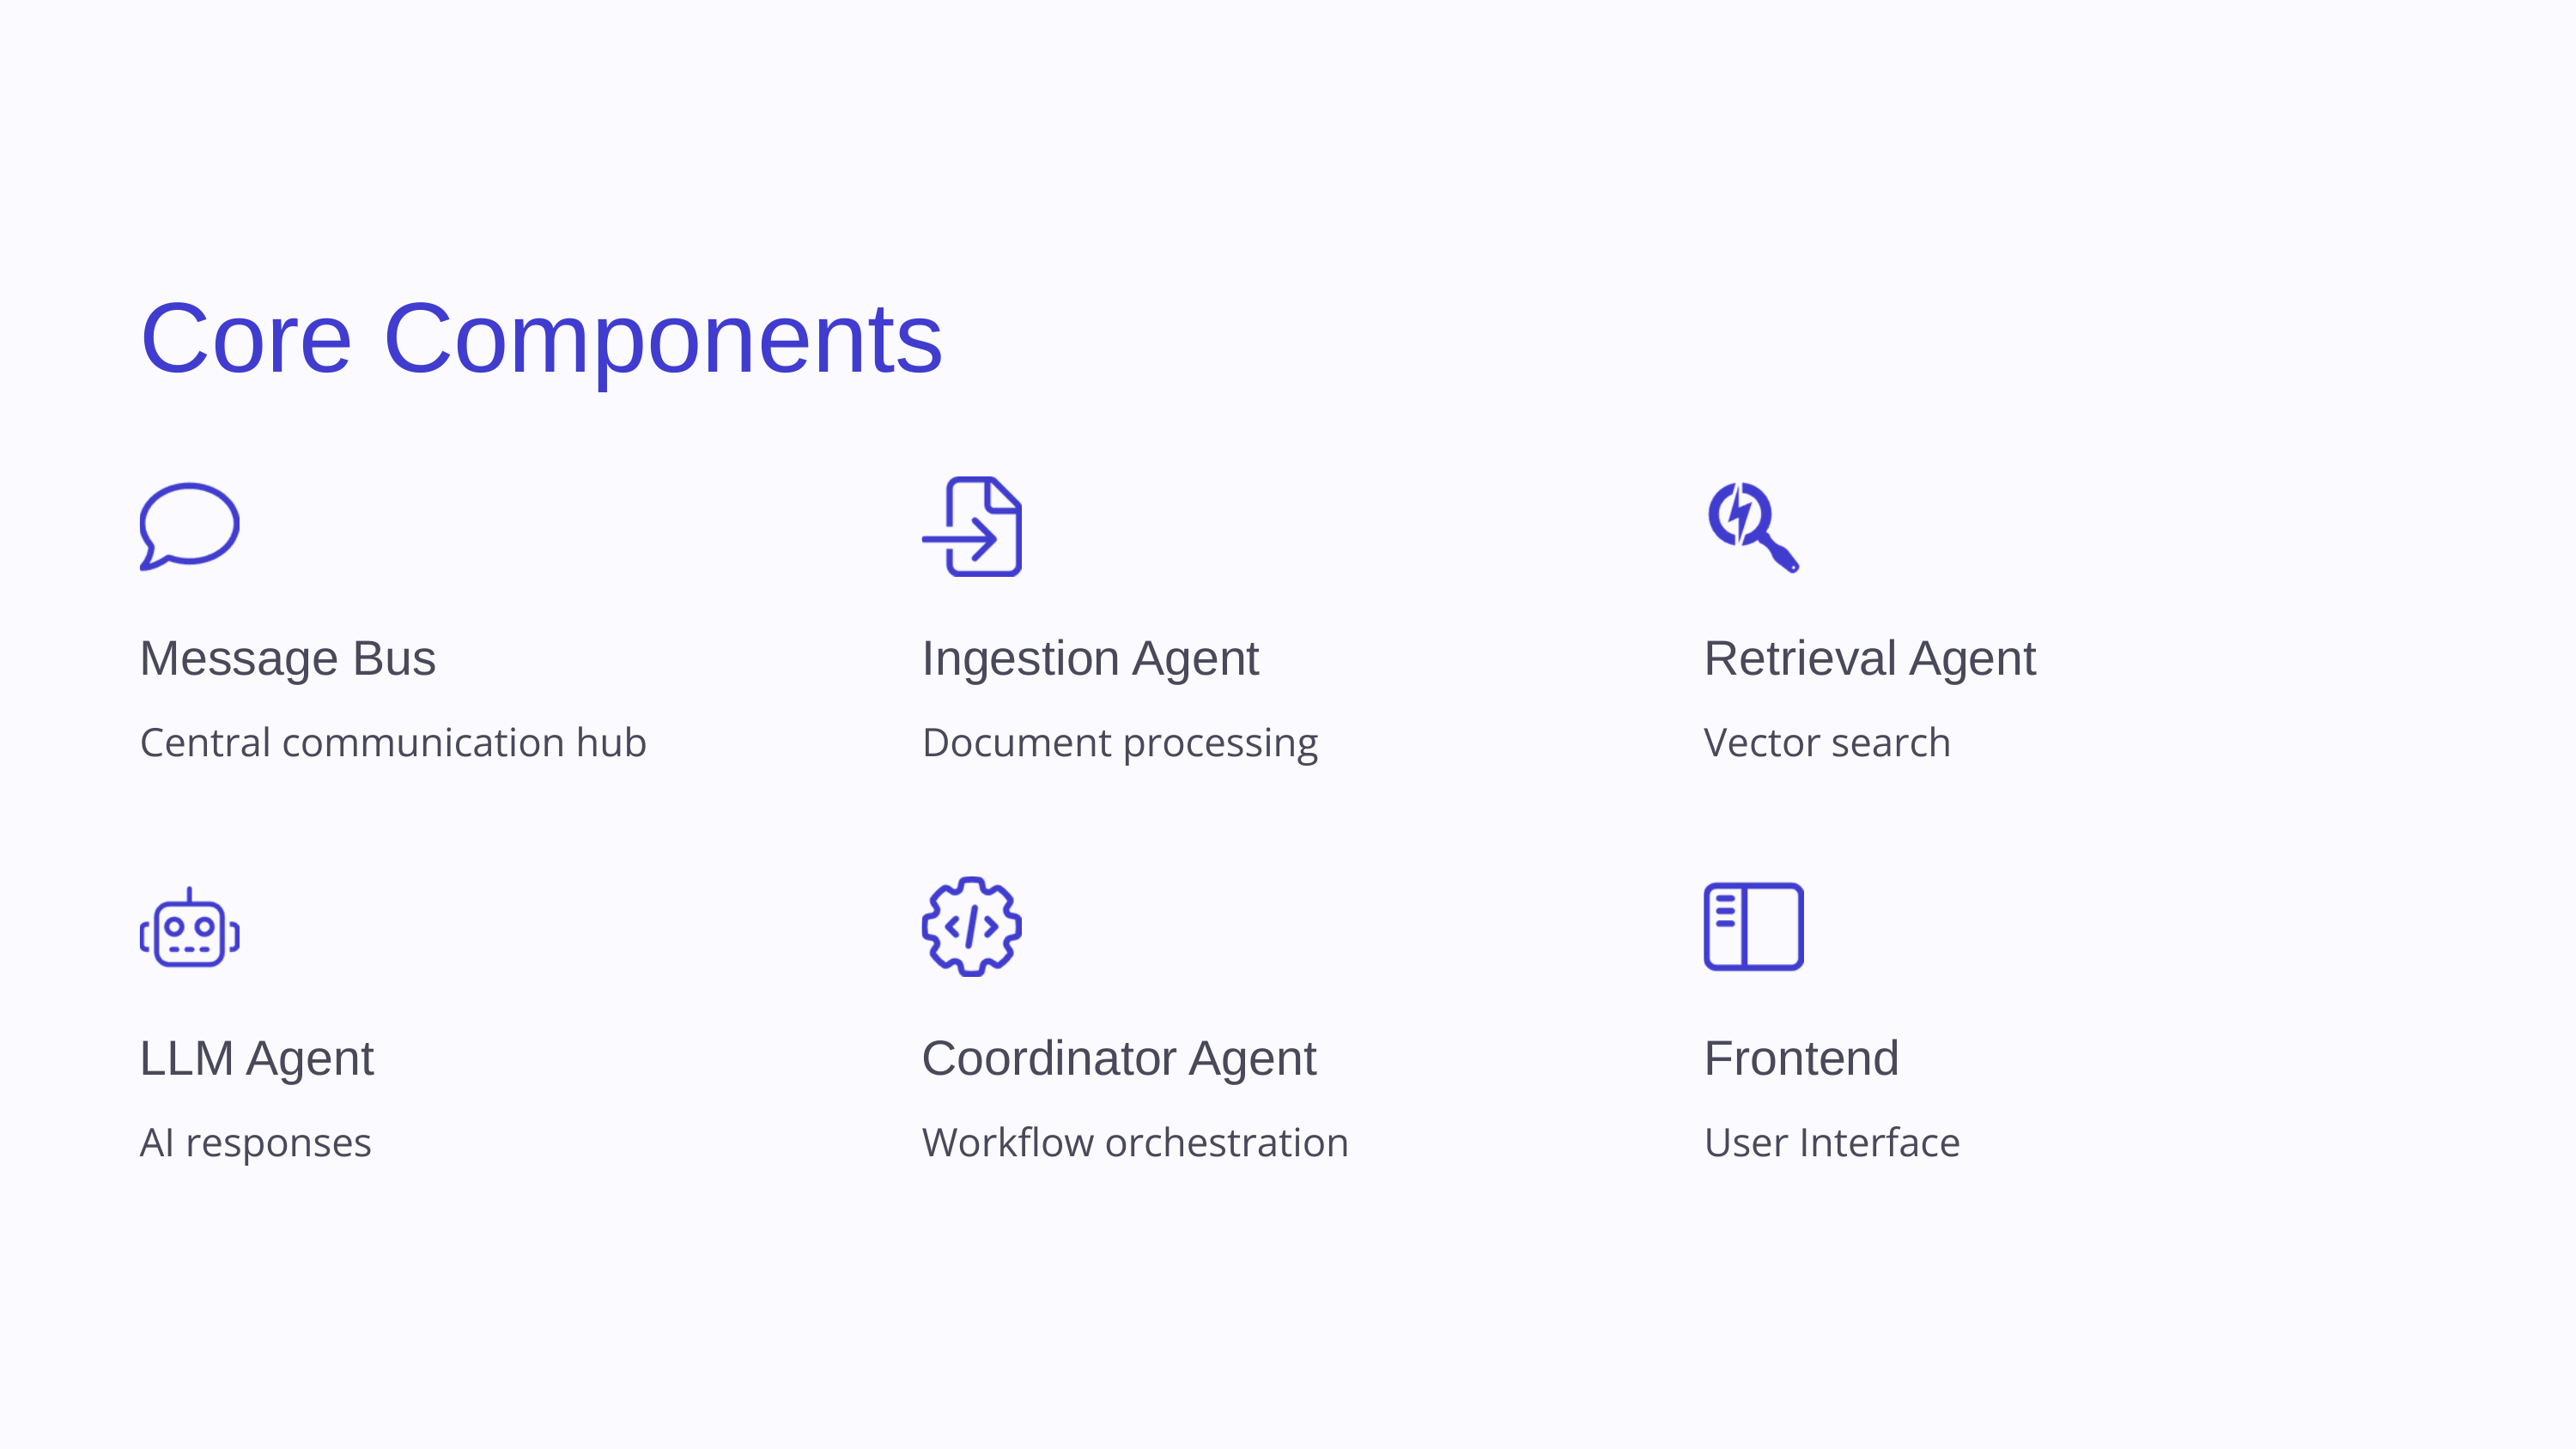

Core Components

Message Bus
Ingestion Agent
Retrieval Agent
Central communication hub
Document processing
Vector search

LLM Agent
Coordinator Agent
Frontend
AI responses
Workflow orchestration
User Interface